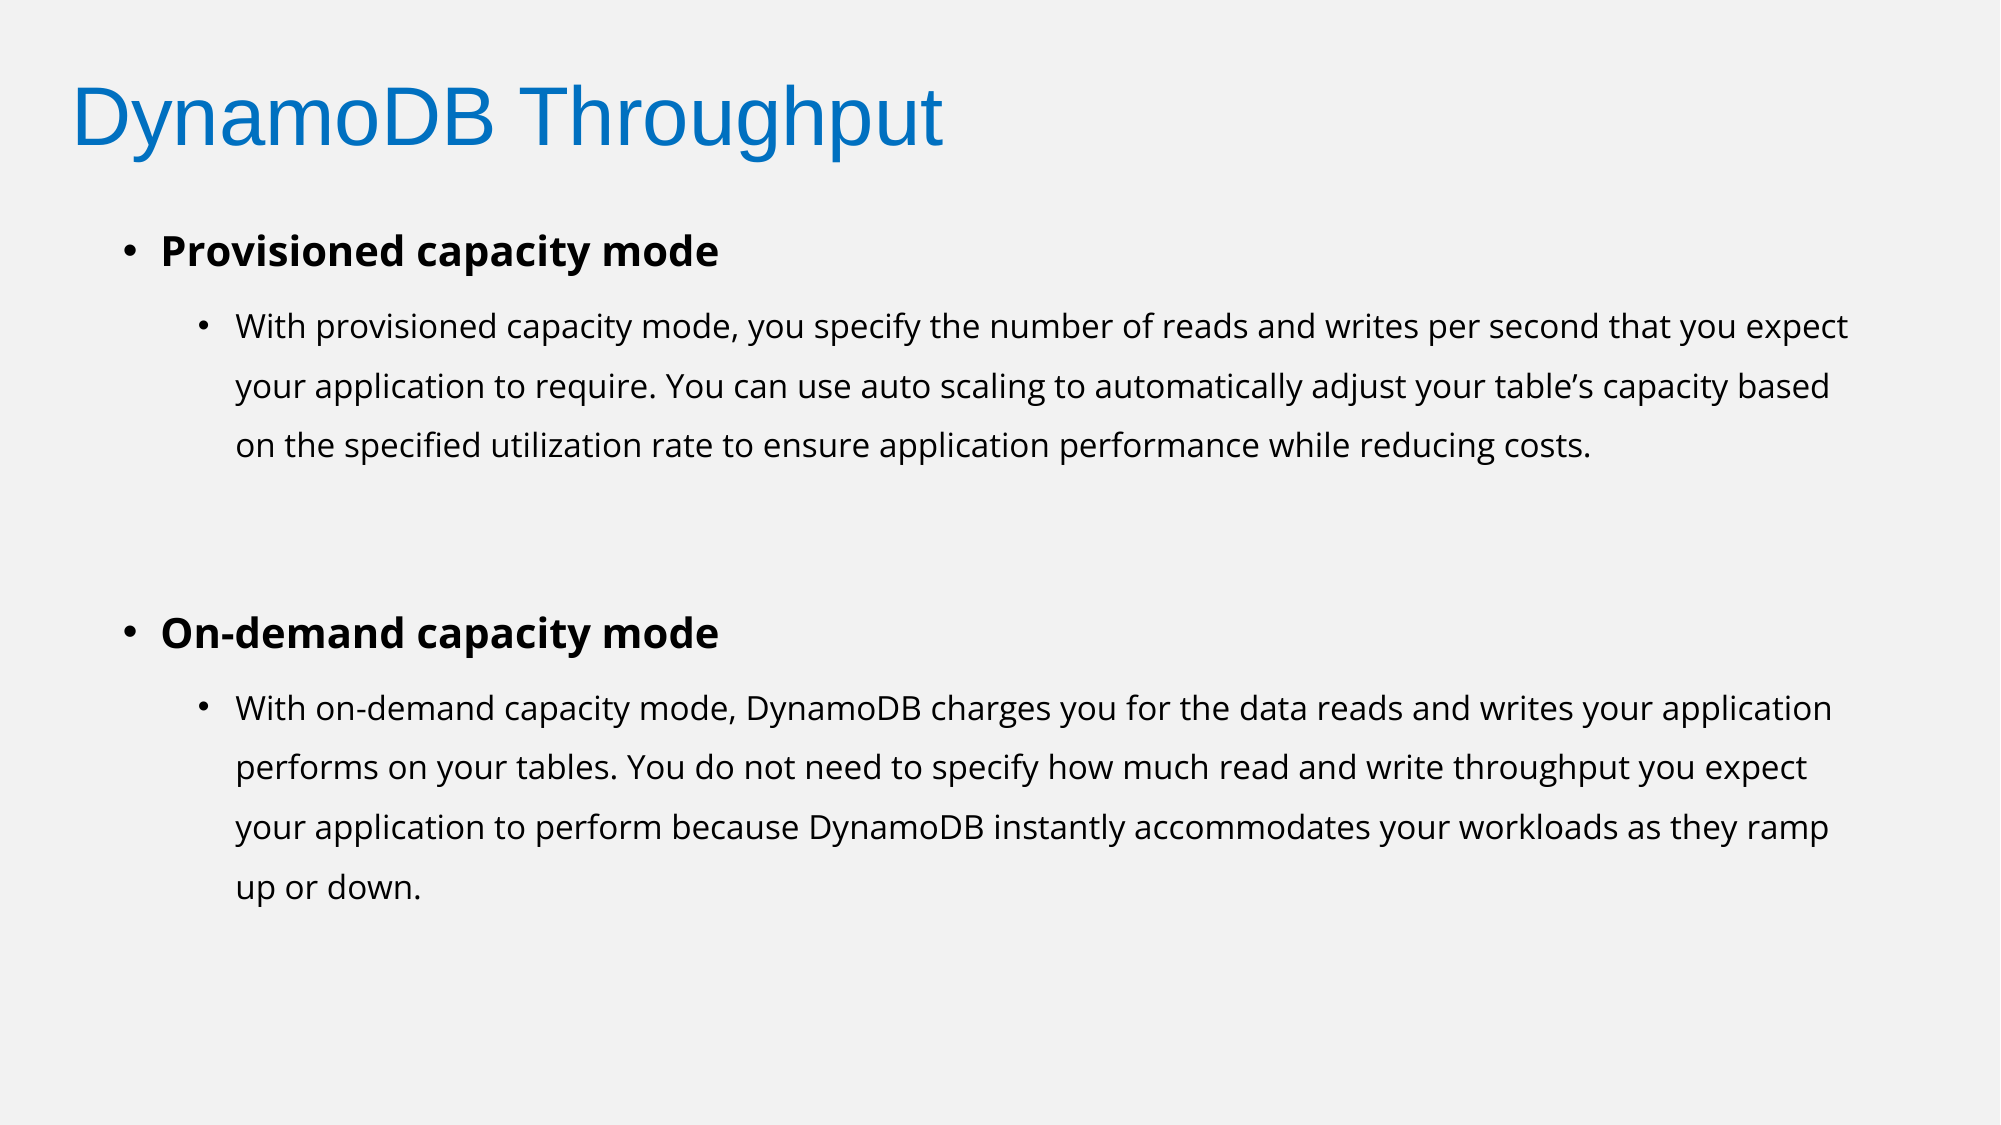

# DynamoDB Throughput
Provisioned capacity mode
With provisioned capacity mode, you specify the number of reads and writes per second that you expect your application to require. You can use auto scaling to automatically adjust your table’s capacity based on the specified utilization rate to ensure application performance while reducing costs.

On-demand capacity mode
With on-demand capacity mode, DynamoDB charges you for the data reads and writes your application performs on your tables. You do not need to specify how much read and write throughput you expect your application to perform because DynamoDB instantly accommodates your workloads as they ramp up or down.